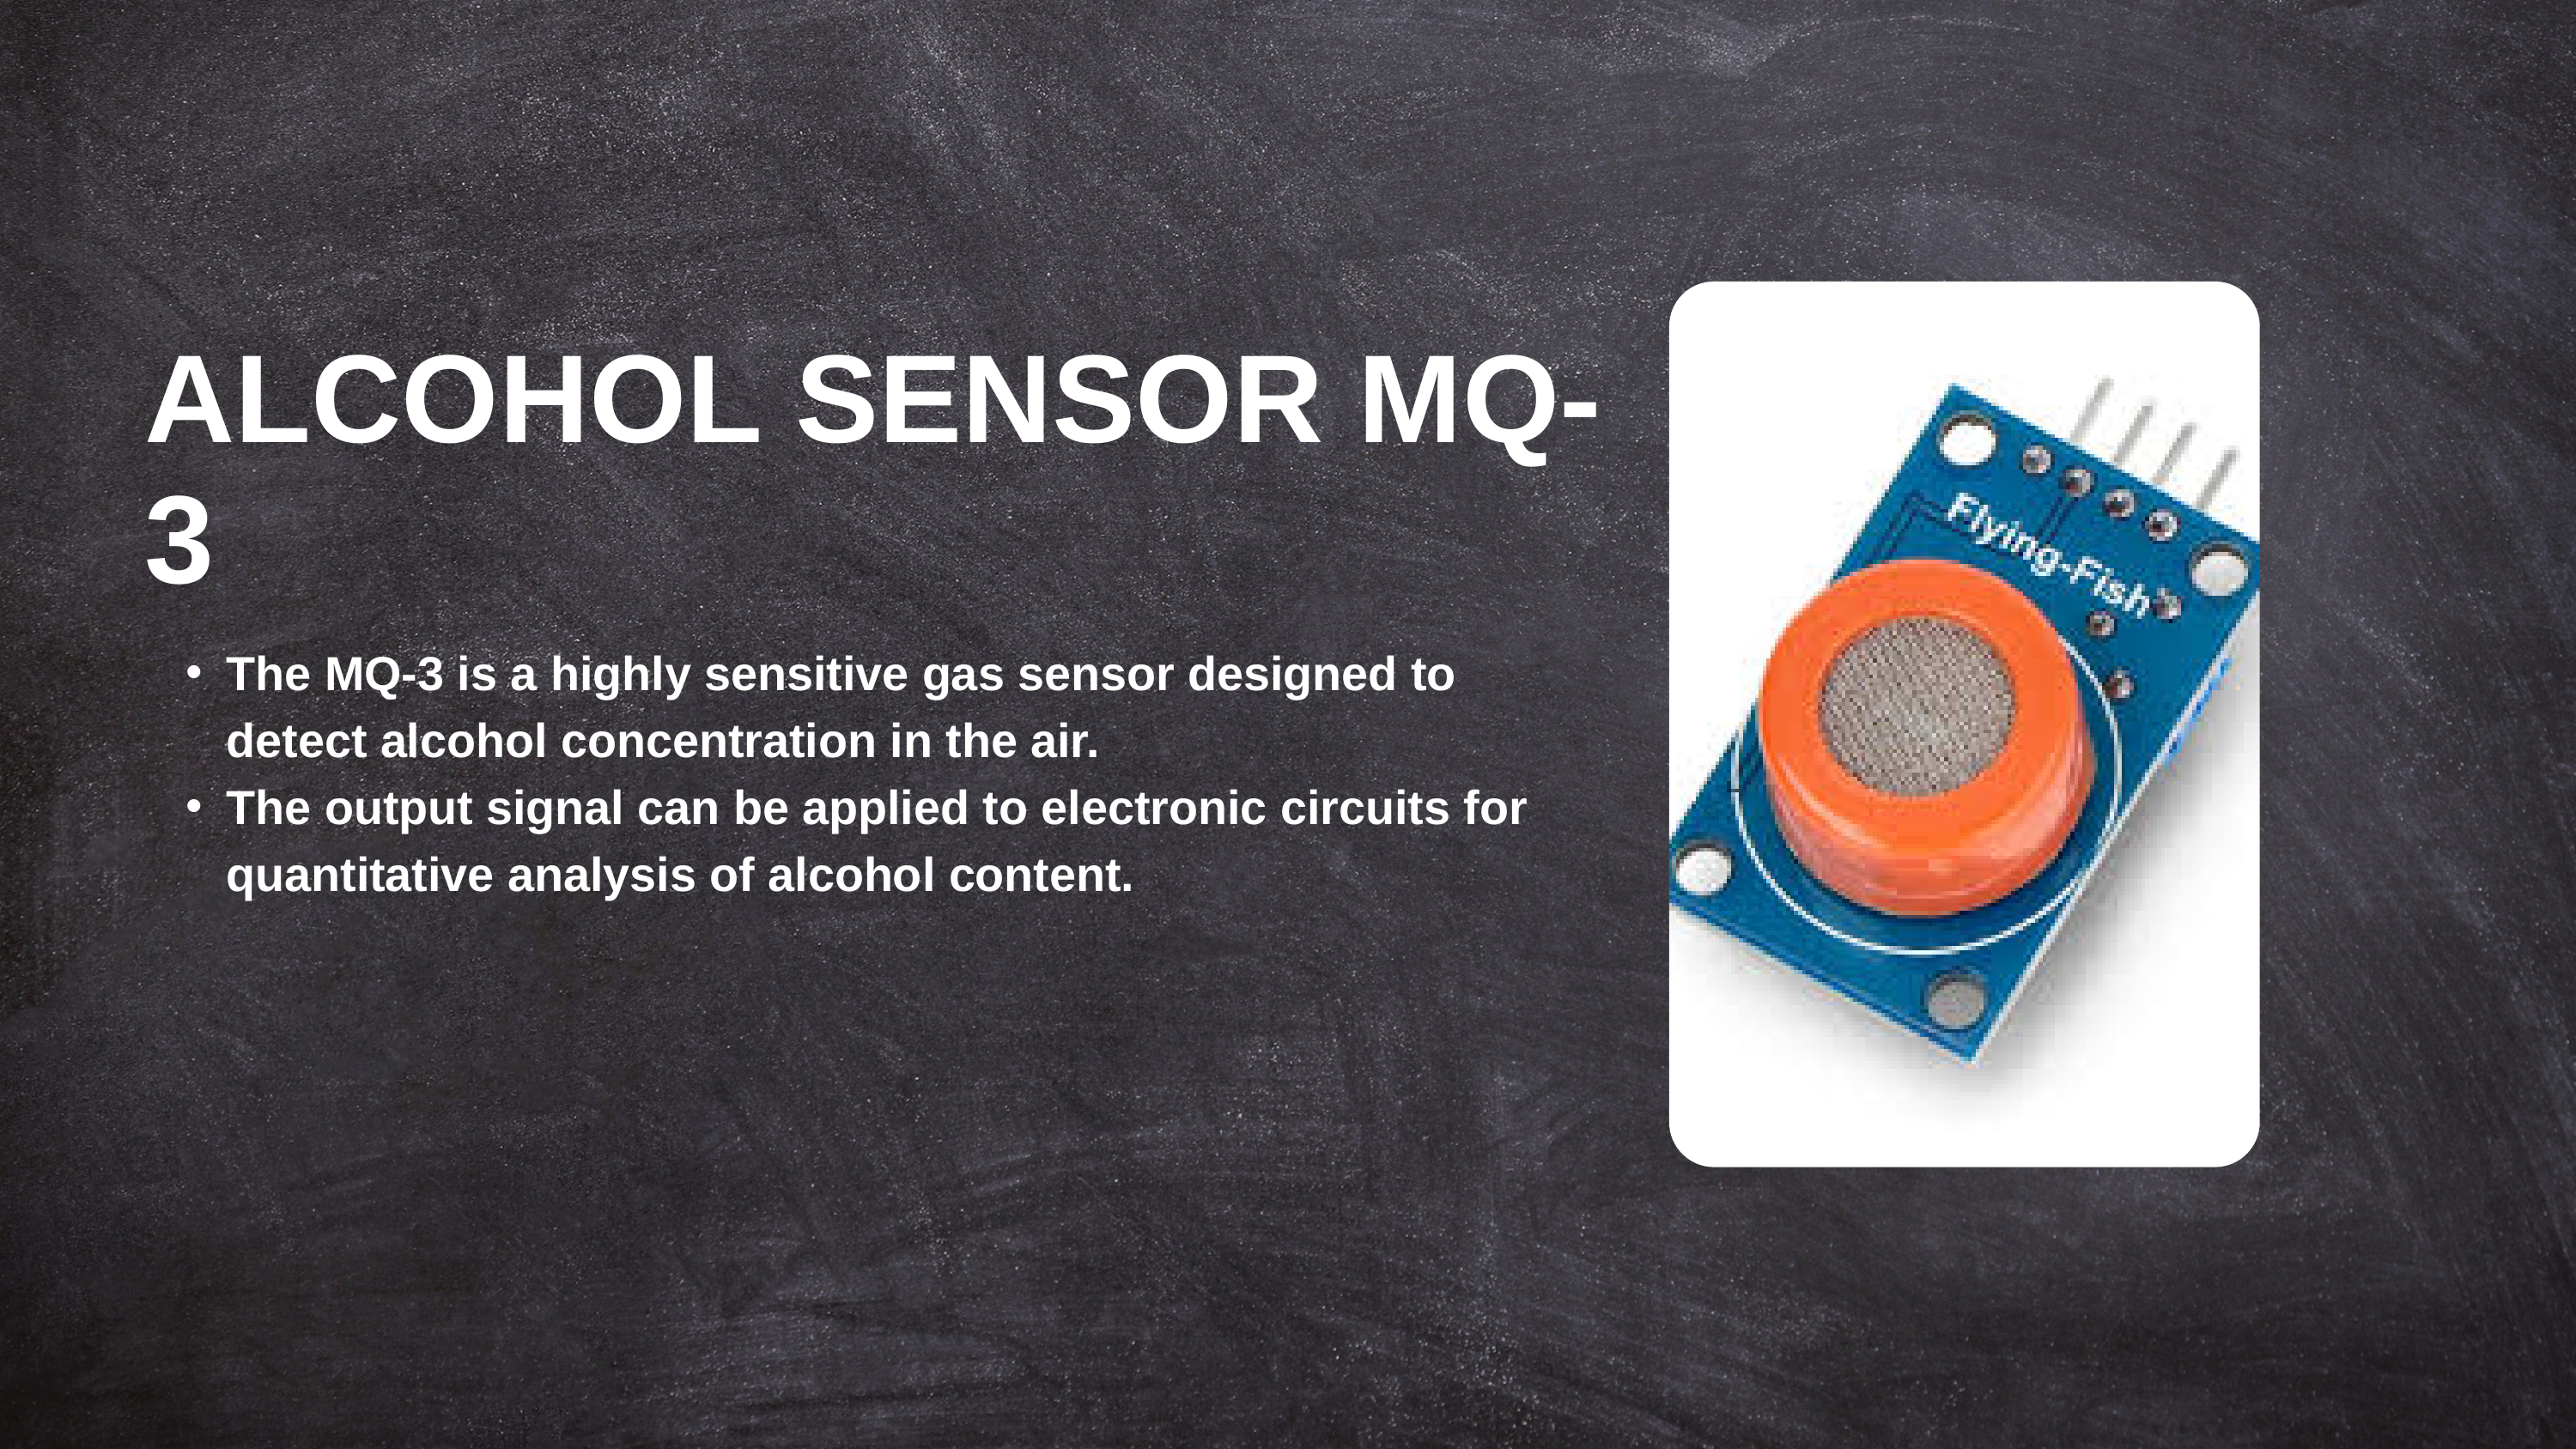

ALCOHOL SENSOR MQ-3
The MQ-3 is a highly sensitive gas sensor designed to detect alcohol concentration in the air.
The output signal can be applied to electronic circuits for quantitative analysis of alcohol content.